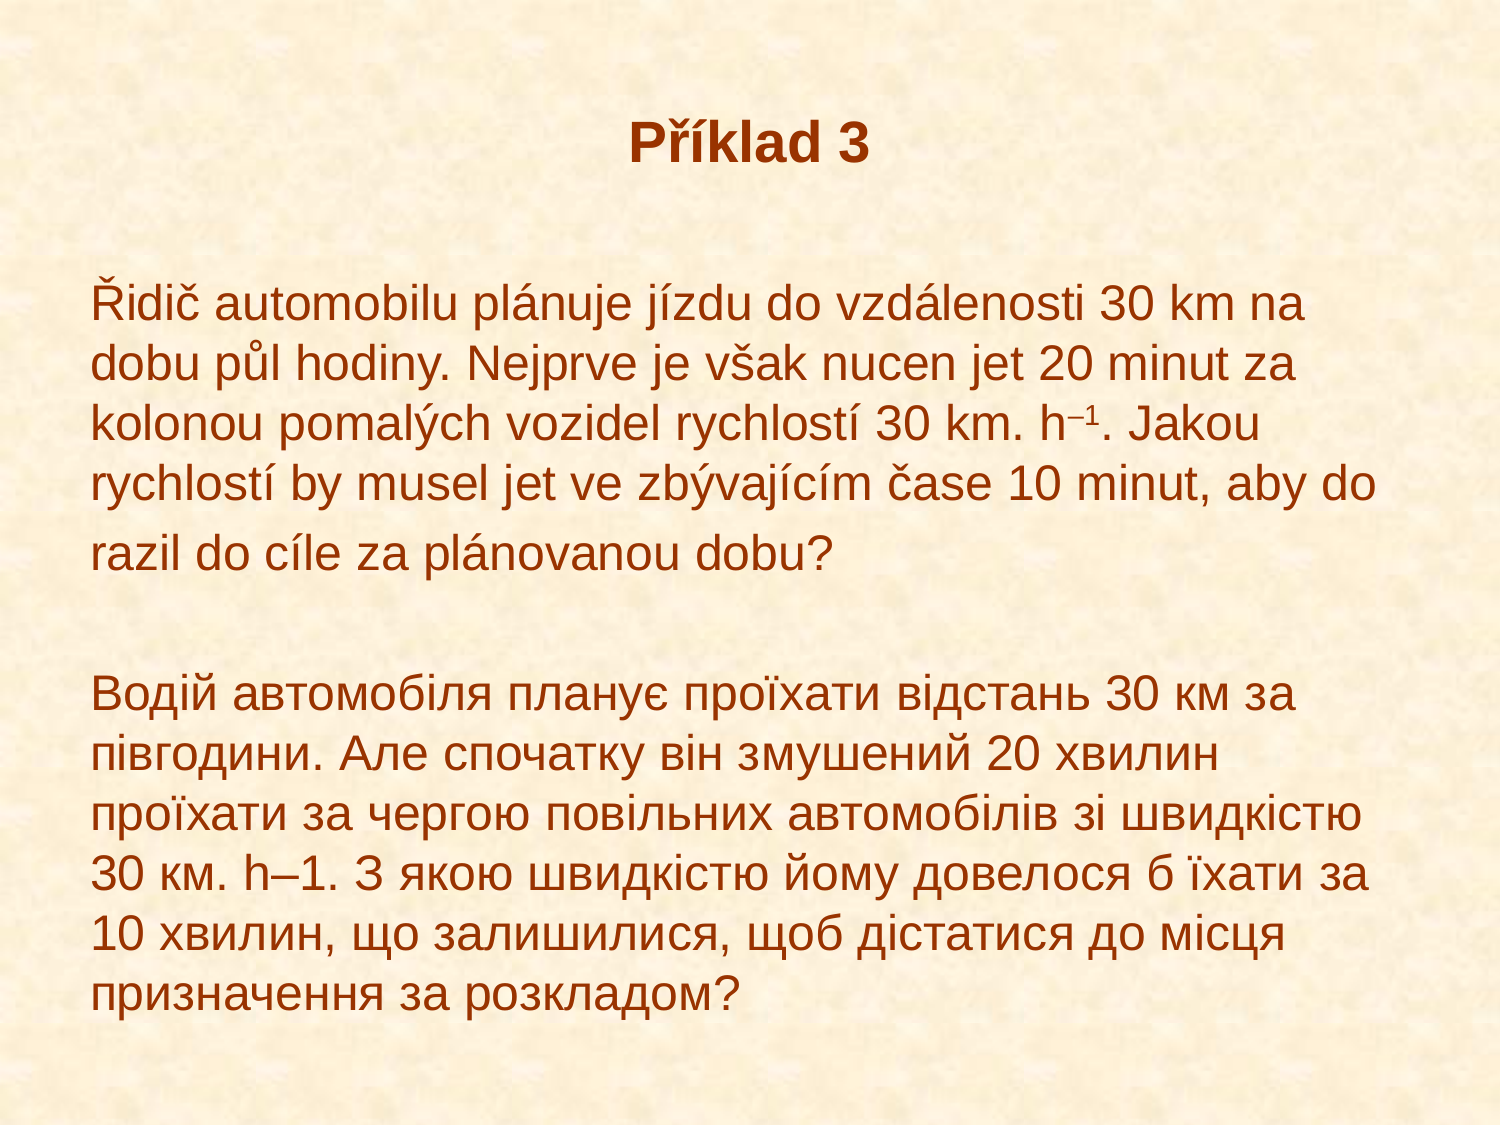

# Příklad 3
Řidič automobilu plánuje jízdu do vzdálenosti 30 km na dobu půl hodiny. Nejprve je však nucen jet 20 minut za kolonou pomalých vozidel rychlostí 30 km. h–1. Jakou rychlostí by musel jet ve zbývajícím čase 10 minut, aby do
razil do cíle za plánovanou dobu?

Водій автомобіля планує проїхати відстань 30 км за півгодини. Але спочатку він змушений 20 хвилин проїхати за чергою повільних автомобілів зі швидкістю 30 км. h–1. З якою швидкістю йому довелося б їхати за 10 хвилин, що залишилися, щоб дістатися до місця призначення за розкладом?